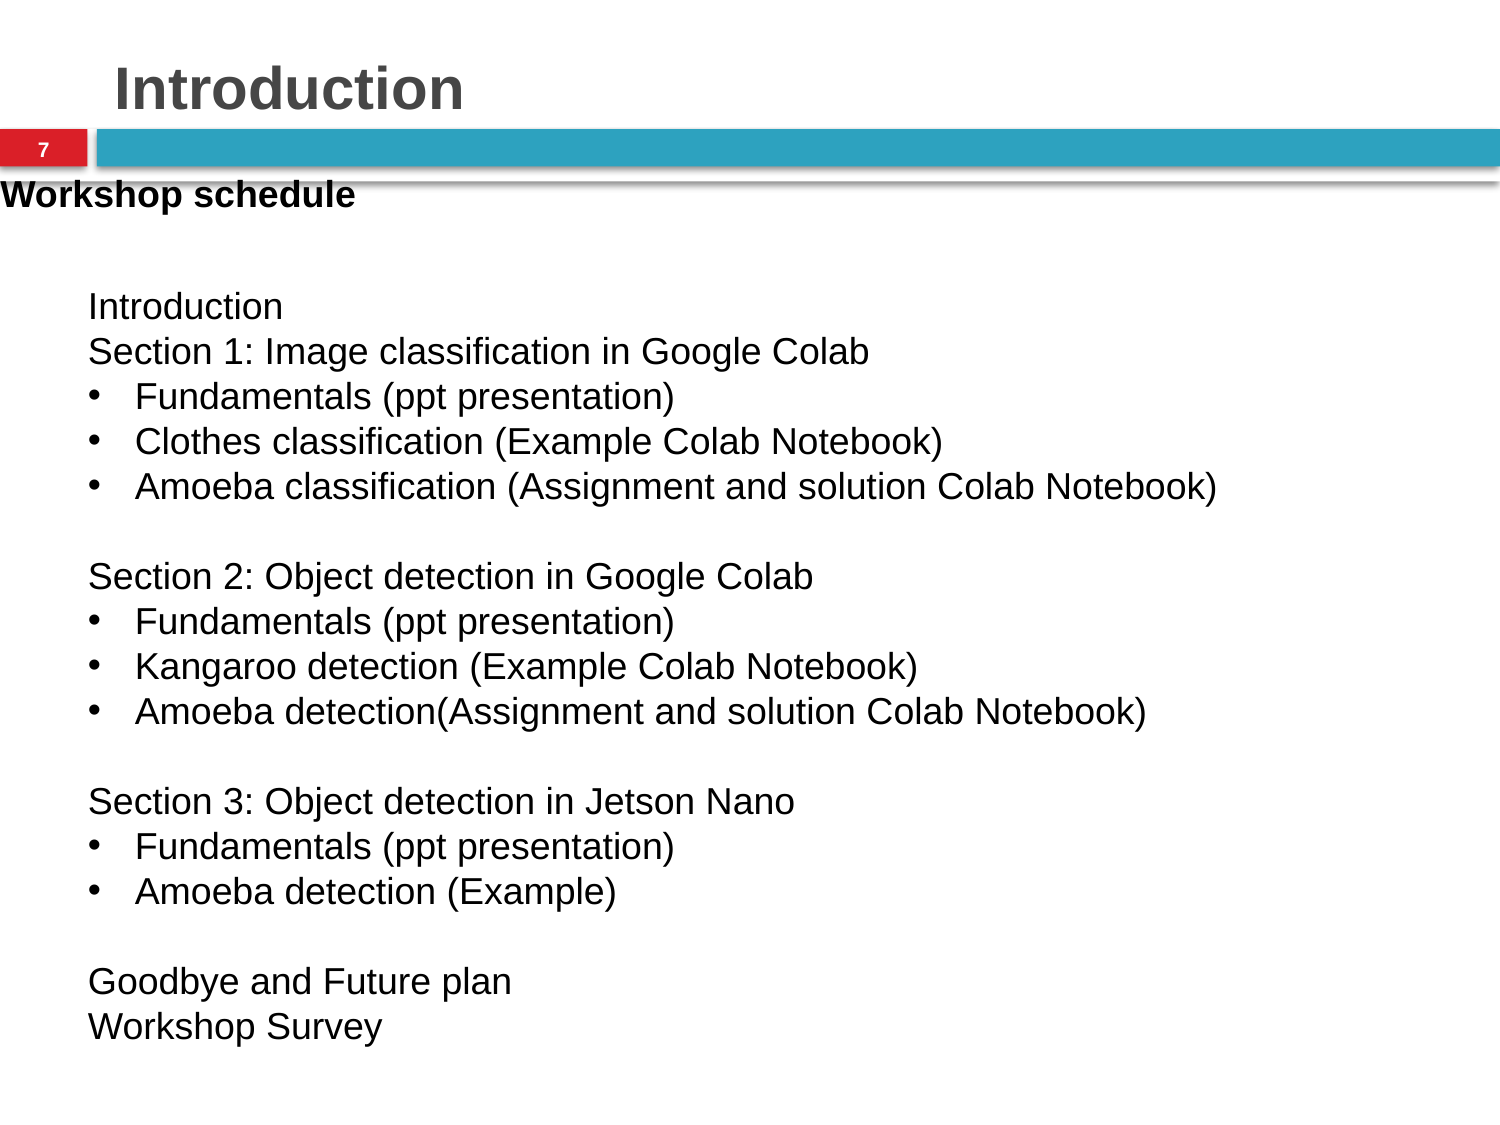

# Introduction
7
Workshop schedule
Introduction
Section 1: Image classification in Google Colab
Fundamentals (ppt presentation)
Clothes classification (Example Colab Notebook)
Amoeba classification (Assignment and solution Colab Notebook)

Section 2: Object detection in Google Colab
Fundamentals (ppt presentation)
Kangaroo detection (Example Colab Notebook)
Amoeba detection(Assignment and solution Colab Notebook)

Section 3: Object detection in Jetson Nano
Fundamentals (ppt presentation)
Amoeba detection (Example)

Goodbye and Future plan
Workshop Survey